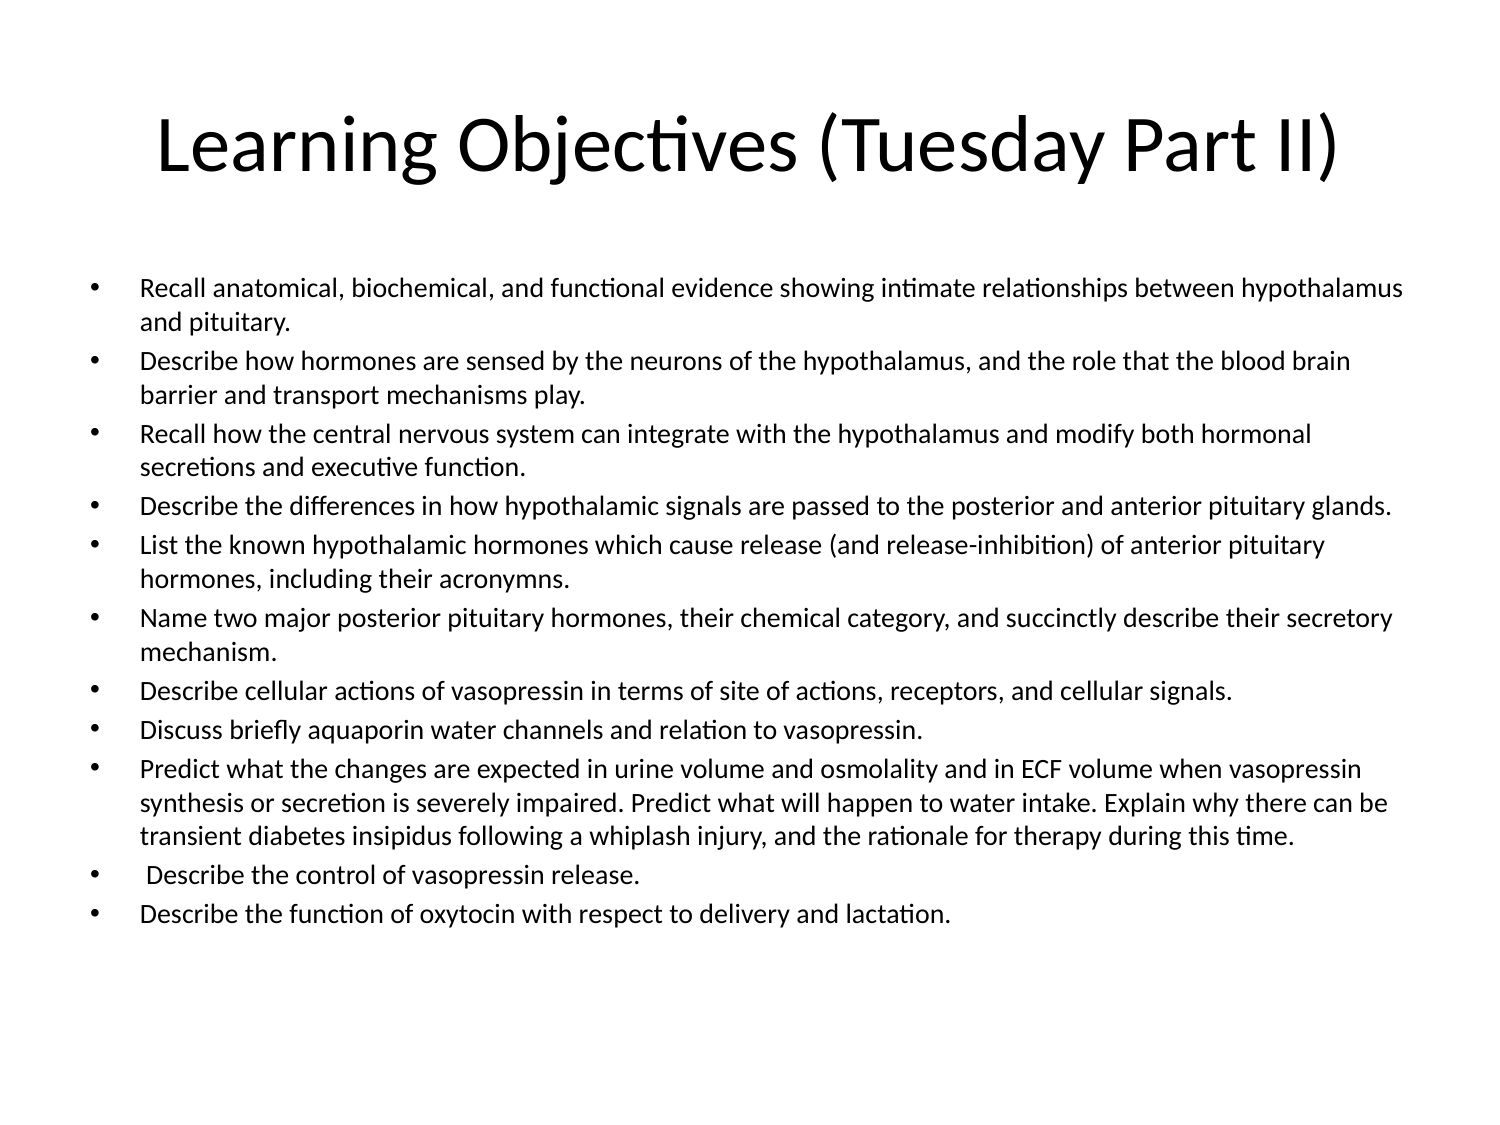

# Learning Objectives (Tuesday Part II)
Recall anatomical, biochemical, and functional evidence showing intimate relationships between hypothalamus and pituitary.
Describe how hormones are sensed by the neurons of the hypothalamus, and the role that the blood brain barrier and transport mechanisms play.
Recall how the central nervous system can integrate with the hypothalamus and modify both hormonal secretions and executive function.
Describe the differences in how hypothalamic signals are passed to the posterior and anterior pituitary glands.
List the known hypothalamic hormones which cause release (and release-inhibition) of anterior pituitary hormones, including their acronymns.
Name two major posterior pituitary hormones, their chemical category, and succinctly describe their secretory mechanism.
Describe cellular actions of vasopressin in terms of site of actions, receptors, and cellular signals.
Discuss briefly aquaporin water channels and relation to vasopressin.
Predict what the changes are expected in urine volume and osmolality and in ECF volume when vasopressin synthesis or secretion is severely impaired. Predict what will happen to water intake. Explain why there can be transient diabetes insipidus following a whiplash injury, and the rationale for therapy during this time.
 Describe the control of vasopressin release.
Describe the function of oxytocin with respect to delivery and lactation.